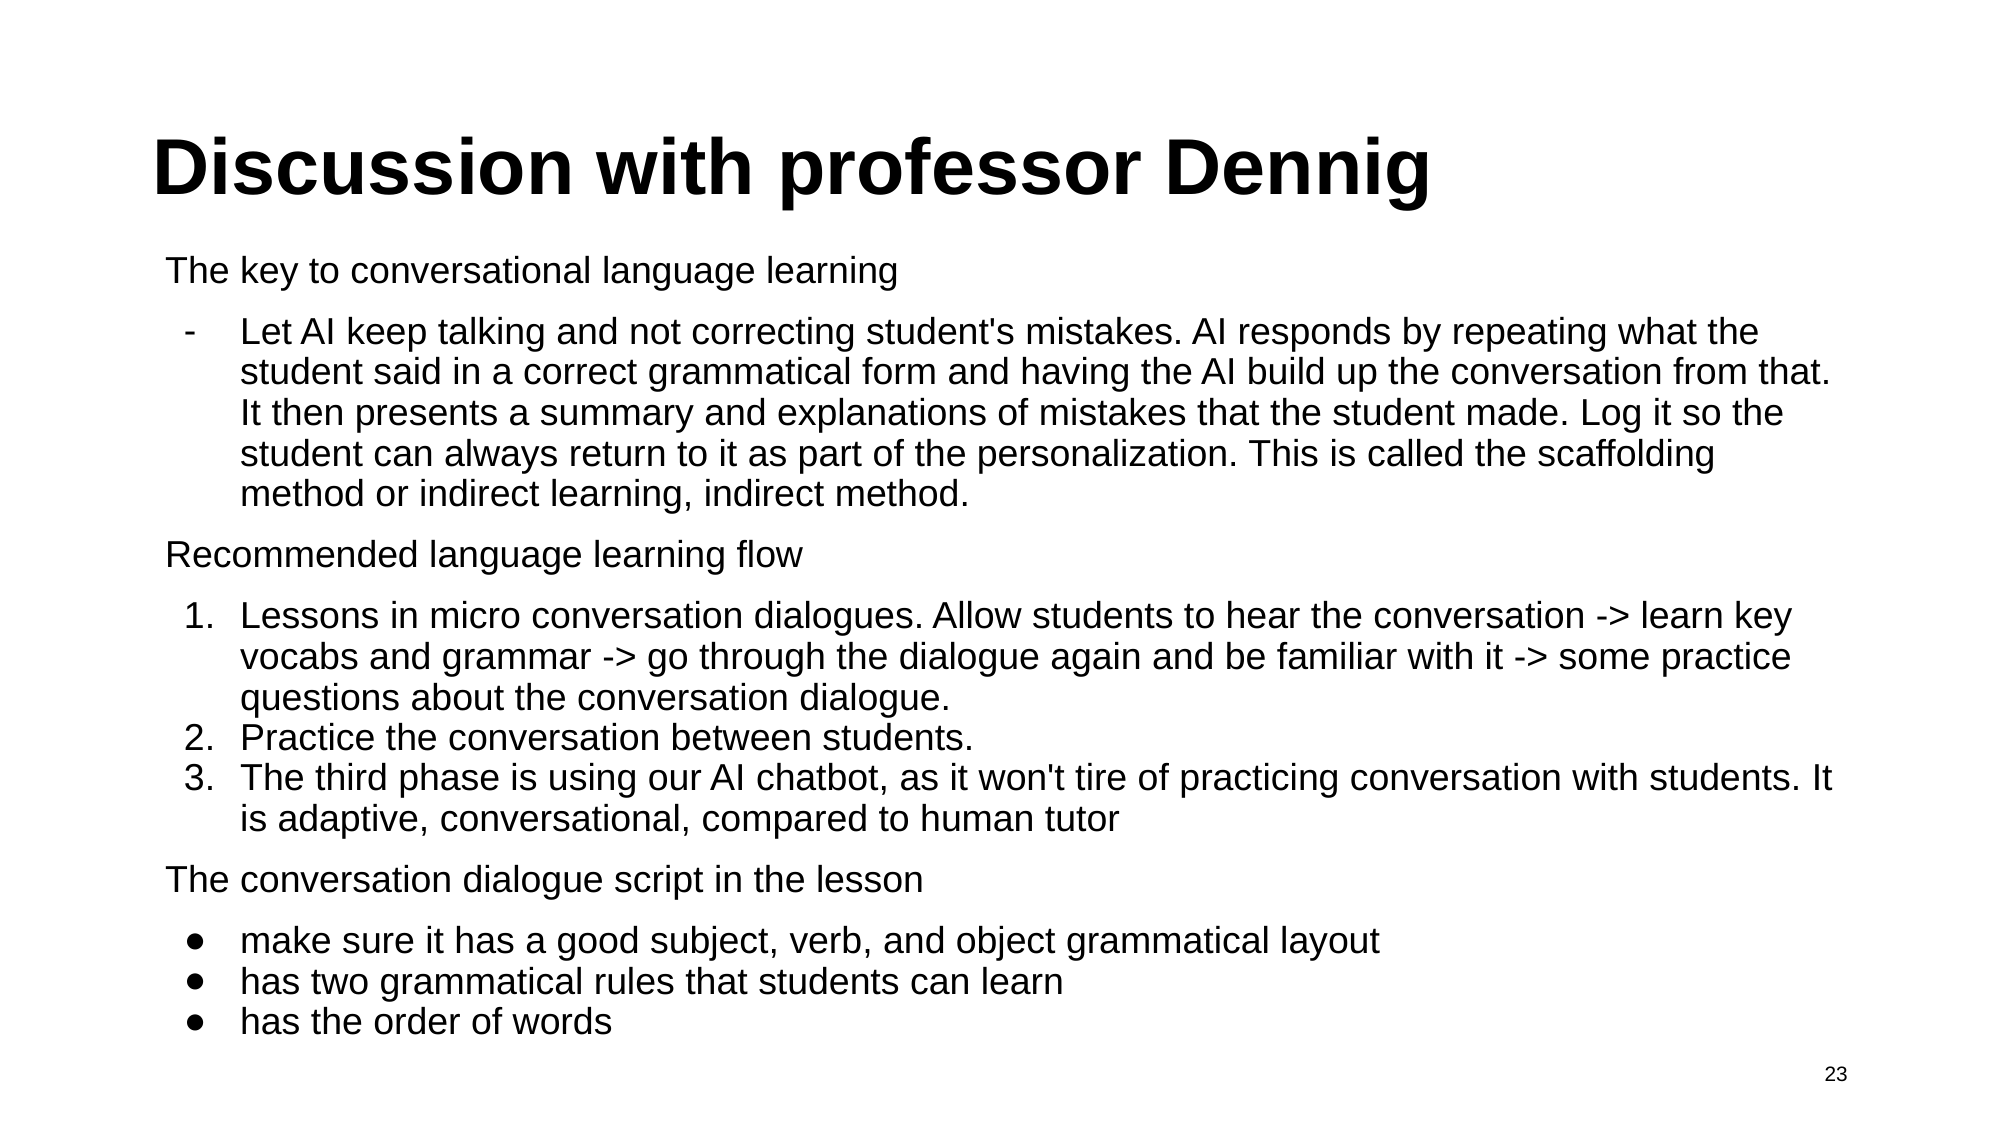

# Discussion with professor Dennig
The key to conversational language learning
Let AI keep talking and not correcting student's mistakes. AI responds by repeating what the student said in a correct grammatical form and having the AI build up the conversation from that. It then presents a summary and explanations of mistakes that the student made. Log it so the student can always return to it as part of the personalization. This is called the scaffolding method or indirect learning, indirect method.
Recommended language learning flow
Lessons in micro conversation dialogues. Allow students to hear the conversation -> learn key vocabs and grammar -> go through the dialogue again and be familiar with it -> some practice questions about the conversation dialogue.
Practice the conversation between students.
The third phase is using our AI chatbot, as it won't tire of practicing conversation with students. It is adaptive, conversational, compared to human tutor
The conversation dialogue script in the lesson
make sure it has a good subject, verb, and object grammatical layout
has two grammatical rules that students can learn
has the order of words
23